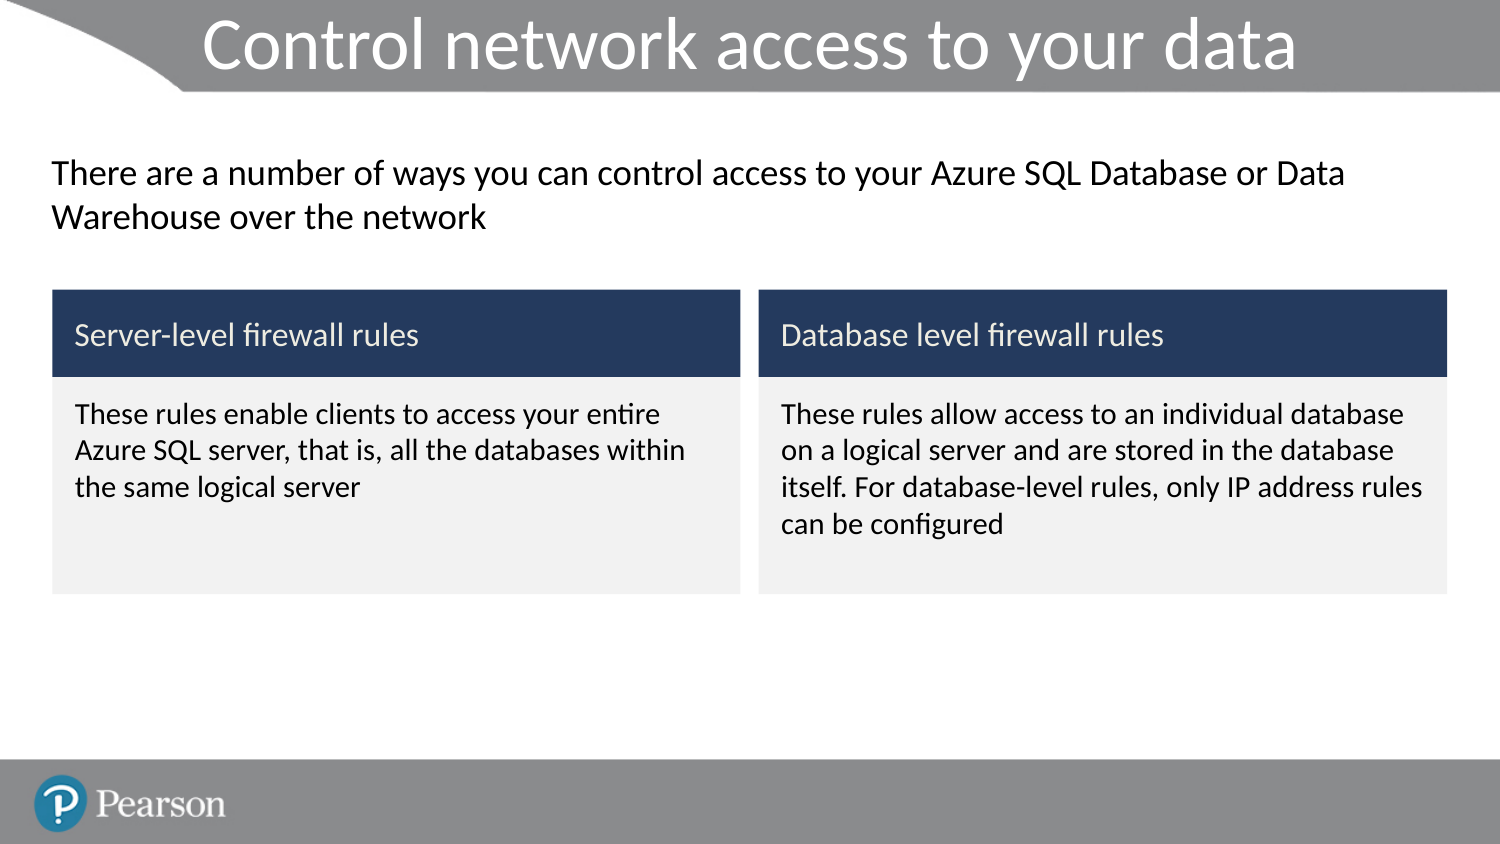

# Control network access to your data stores using firewall rules

There are a number of ways you can control access to your Azure SQL Database or Data Warehouse over the network
Server-level firewall rules
Database level firewall rules
These rules enable clients to access your entire Azure SQL server, that is, all the databases within the same logical server
These rules allow access to an individual database on a logical server and are stored in the database itself. For database-level rules, only IP address rules can be configured